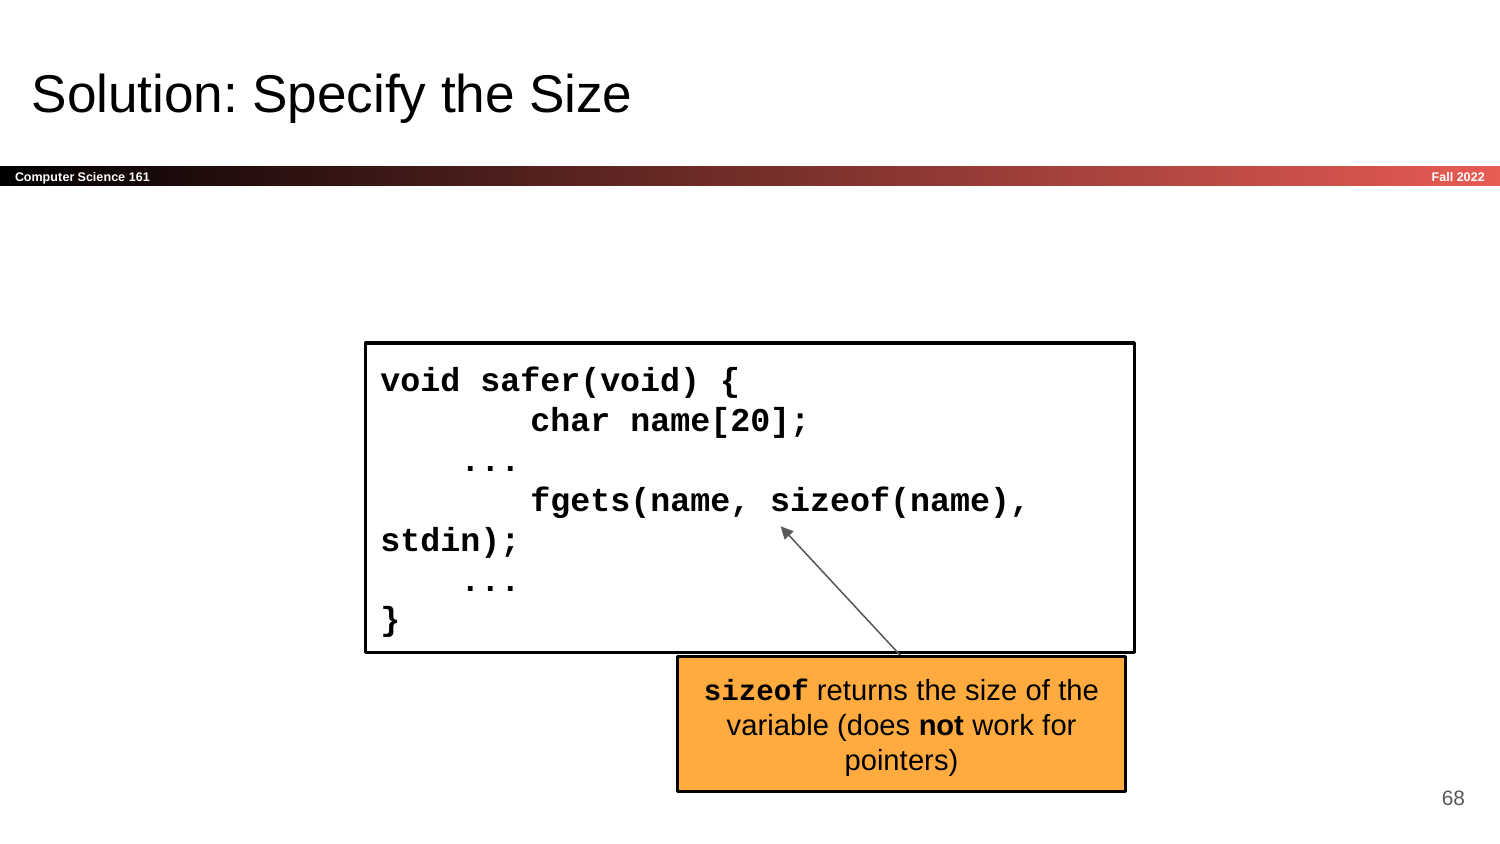

# Solution: Specify the Size
void safer(void) {
	char name[20];
    ...
	fgets(name, sizeof(name), stdin);
    ...
}
sizeof returns the size of the variable (does not work for pointers)
68